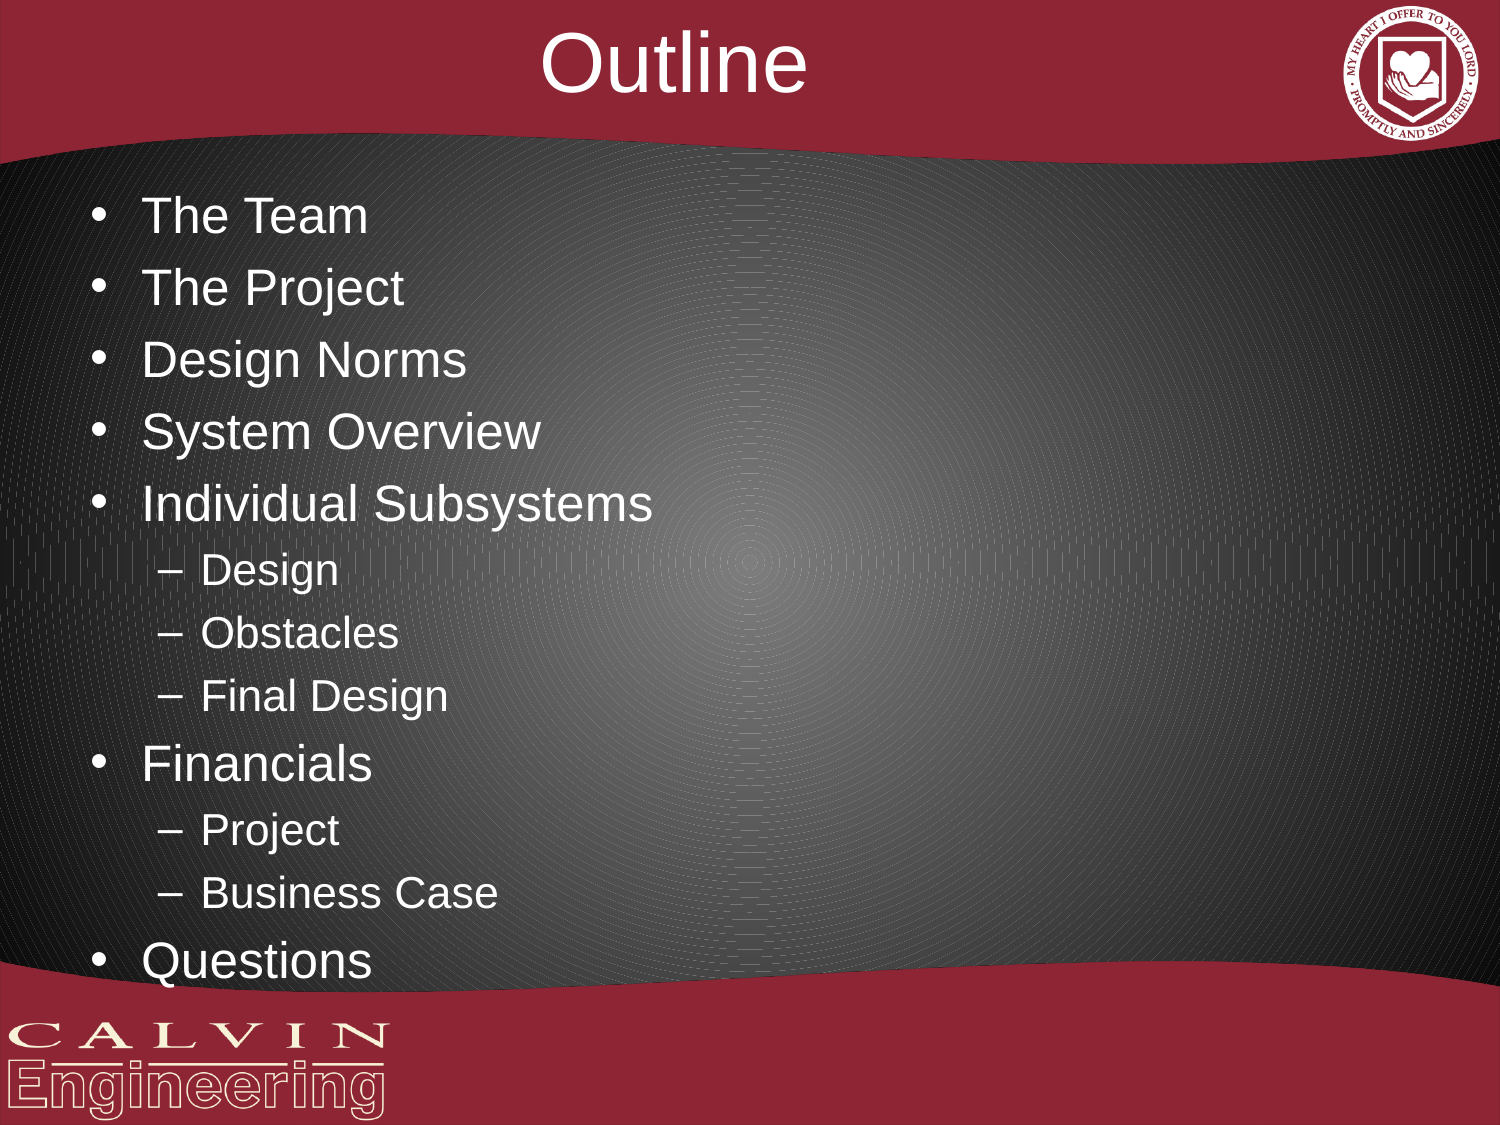

# Outline
The Team
The Project
Design Norms
System Overview
Individual Subsystems
Design
Obstacles
Final Design
Financials
Project
Business Case
Questions